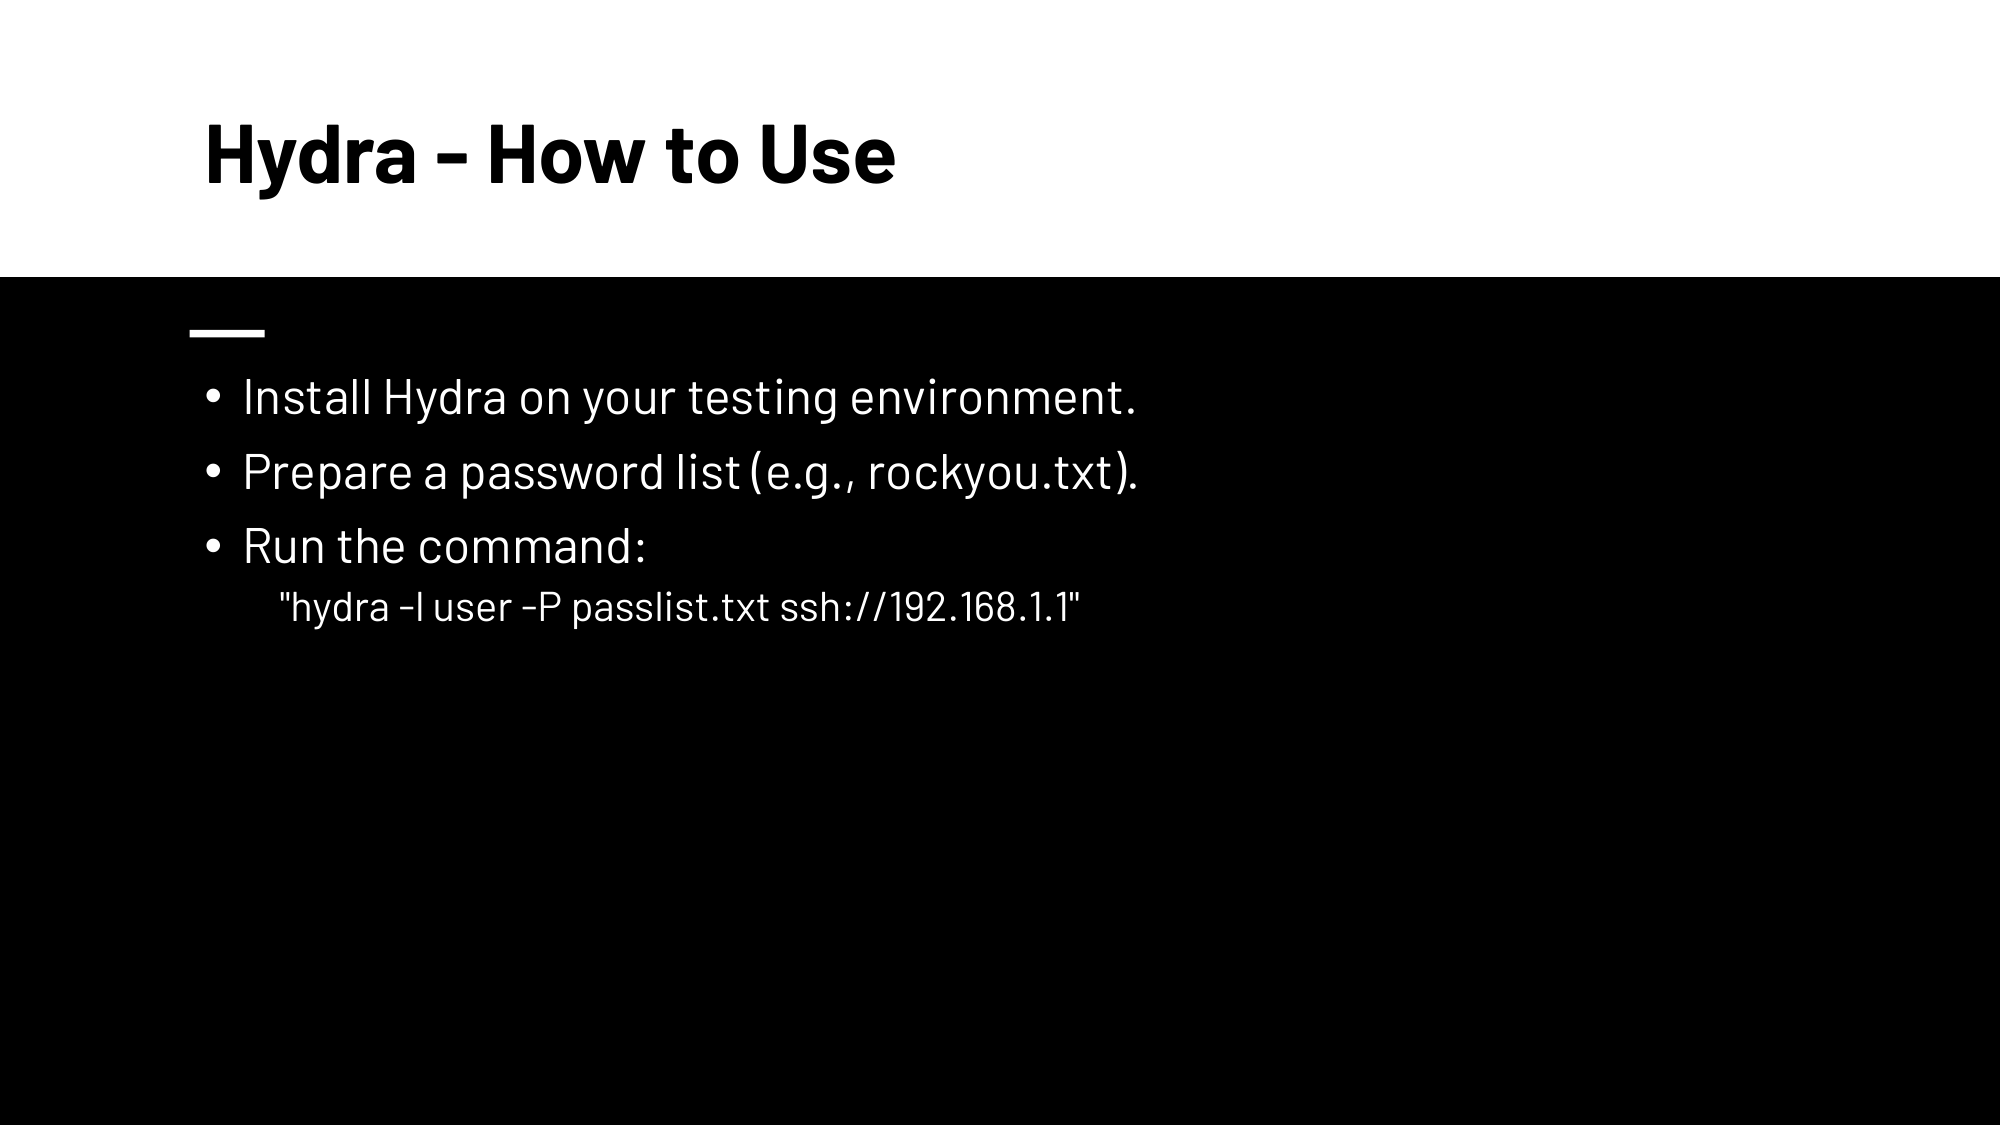

# Hydra - How to Use

Install Hydra on your testing environment.
Prepare a password list (e.g., rockyou.txt).
Run the command:
"hydra -l user -P passlist.txt ssh://192.168.1.1"